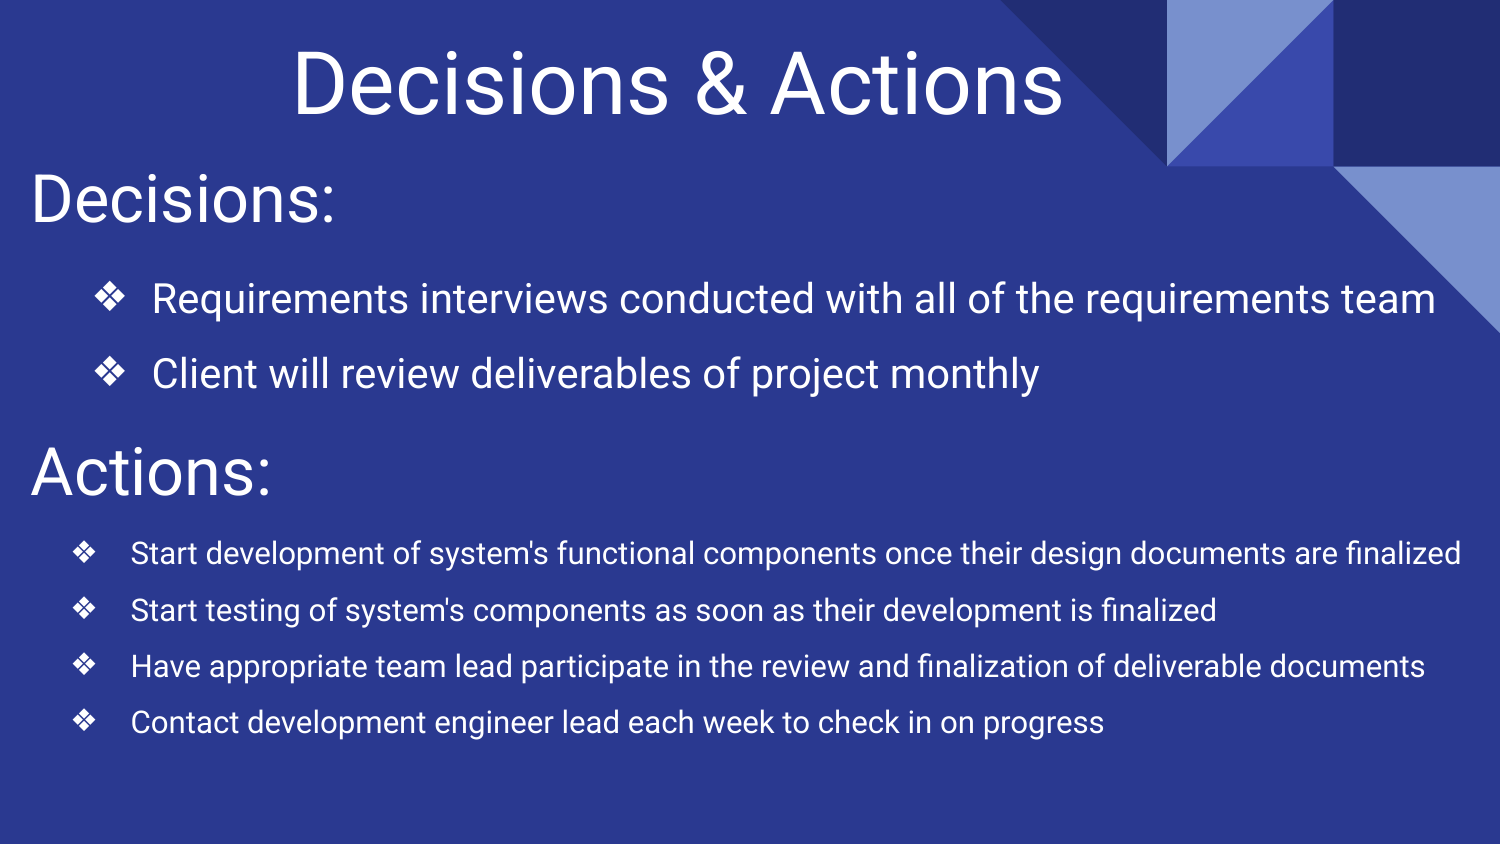

# Decisions & Actions
Decisions:
Requirements interviews conducted with all of the requirements team
Client will review deliverables of project monthly
Actions:
Start development of system's functional components once their design documents are finalized
Start testing of system's components as soon as their development is finalized
Have appropriate team lead participate in the review and finalization of deliverable documents
Contact development engineer lead each week to check in on progress